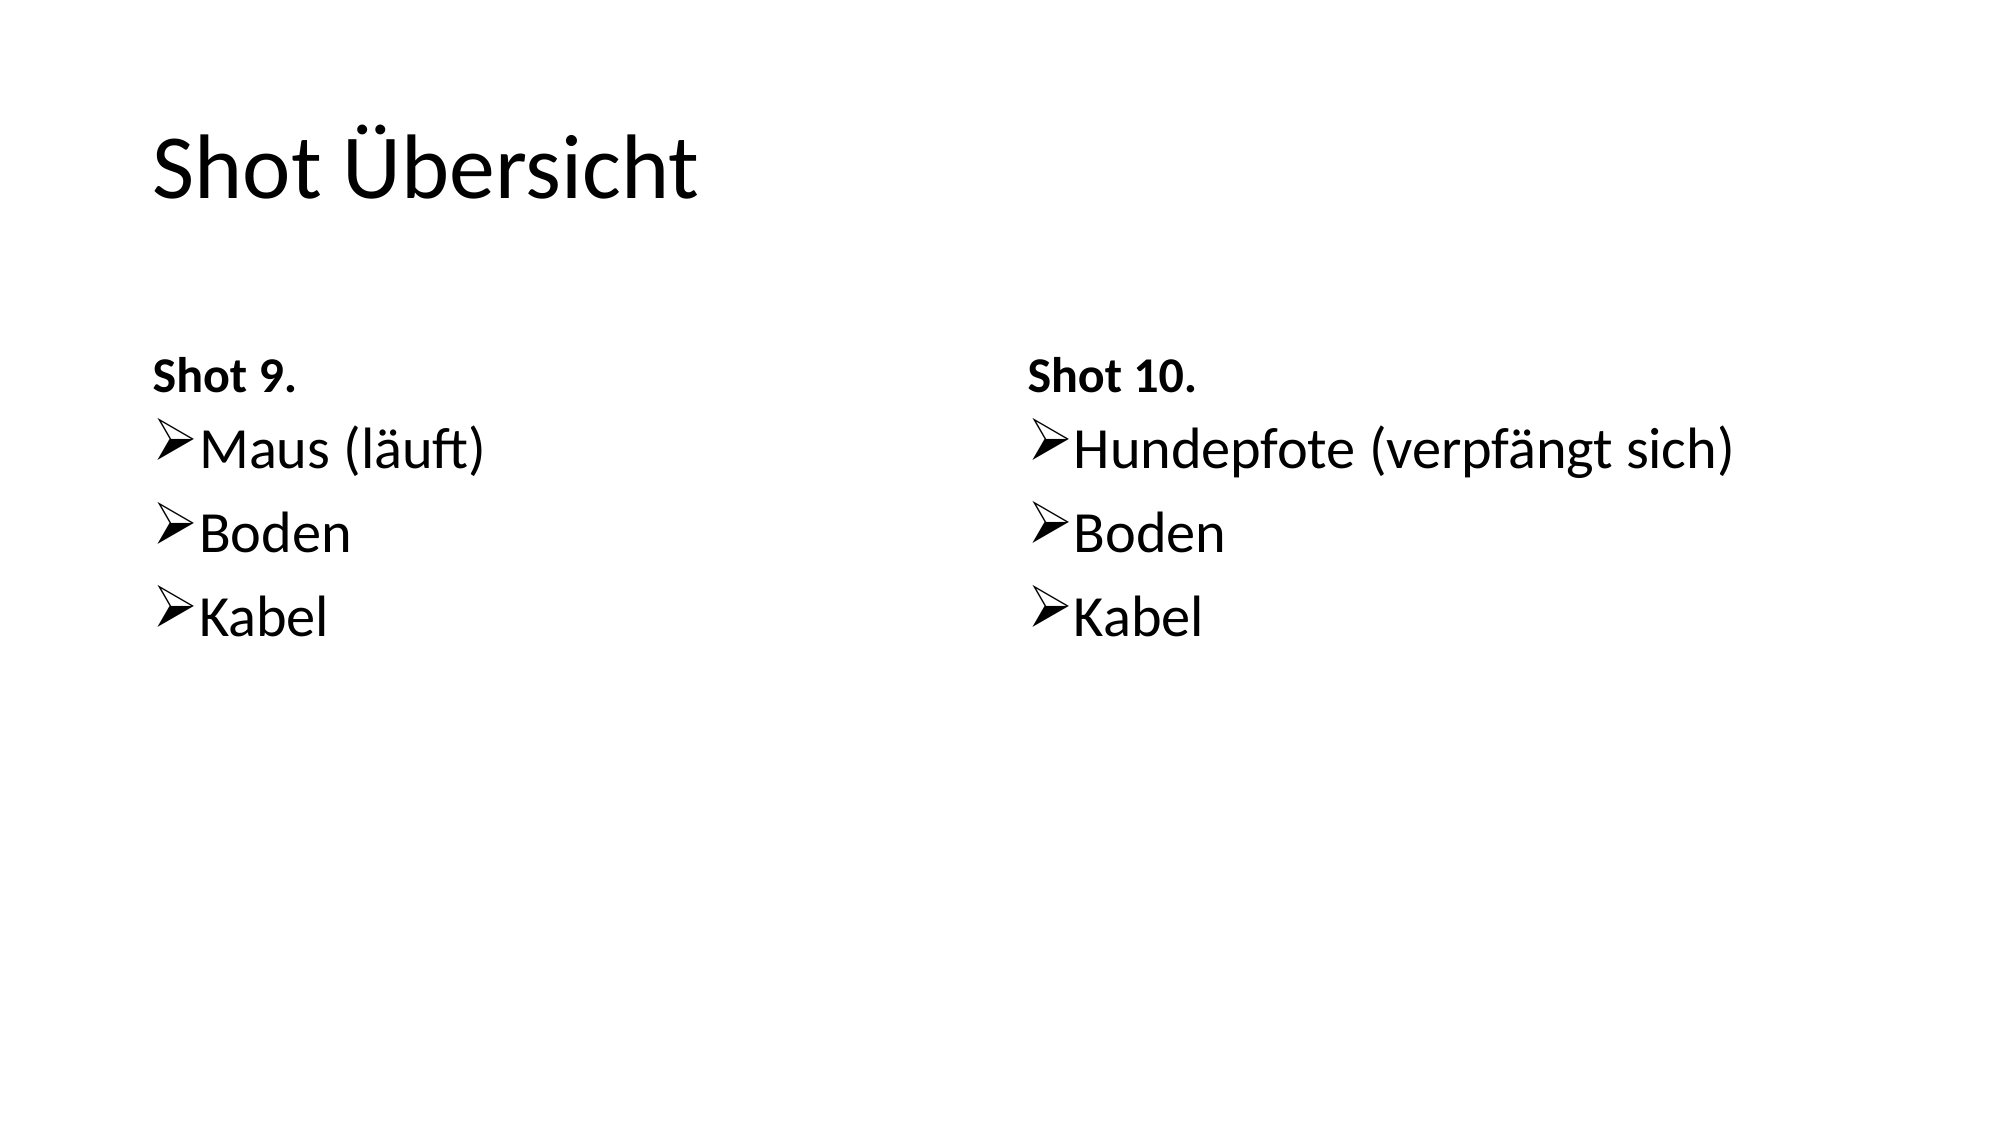

# Shot Übersicht
Shot 9.
Shot 10.
Maus (läuft)
Boden
Kabel

Hundepfote (verpfängt sich)
Boden
Kabel